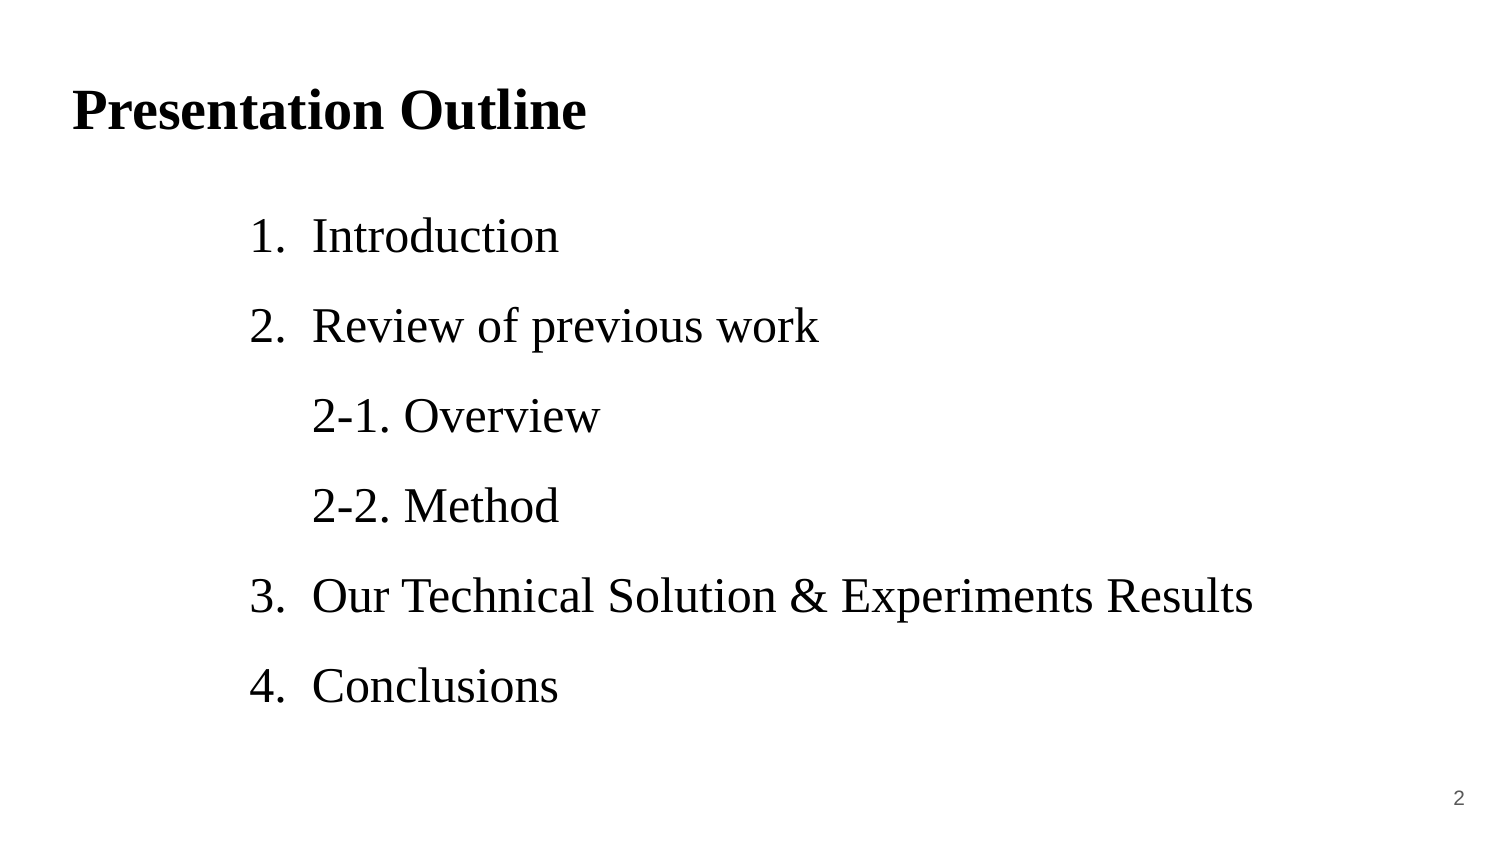

Presentation Outline
Introduction
Review of previous work
2-1. Overview
2-2. Method
Our Technical Solution & Experiments Results
Conclusions
2